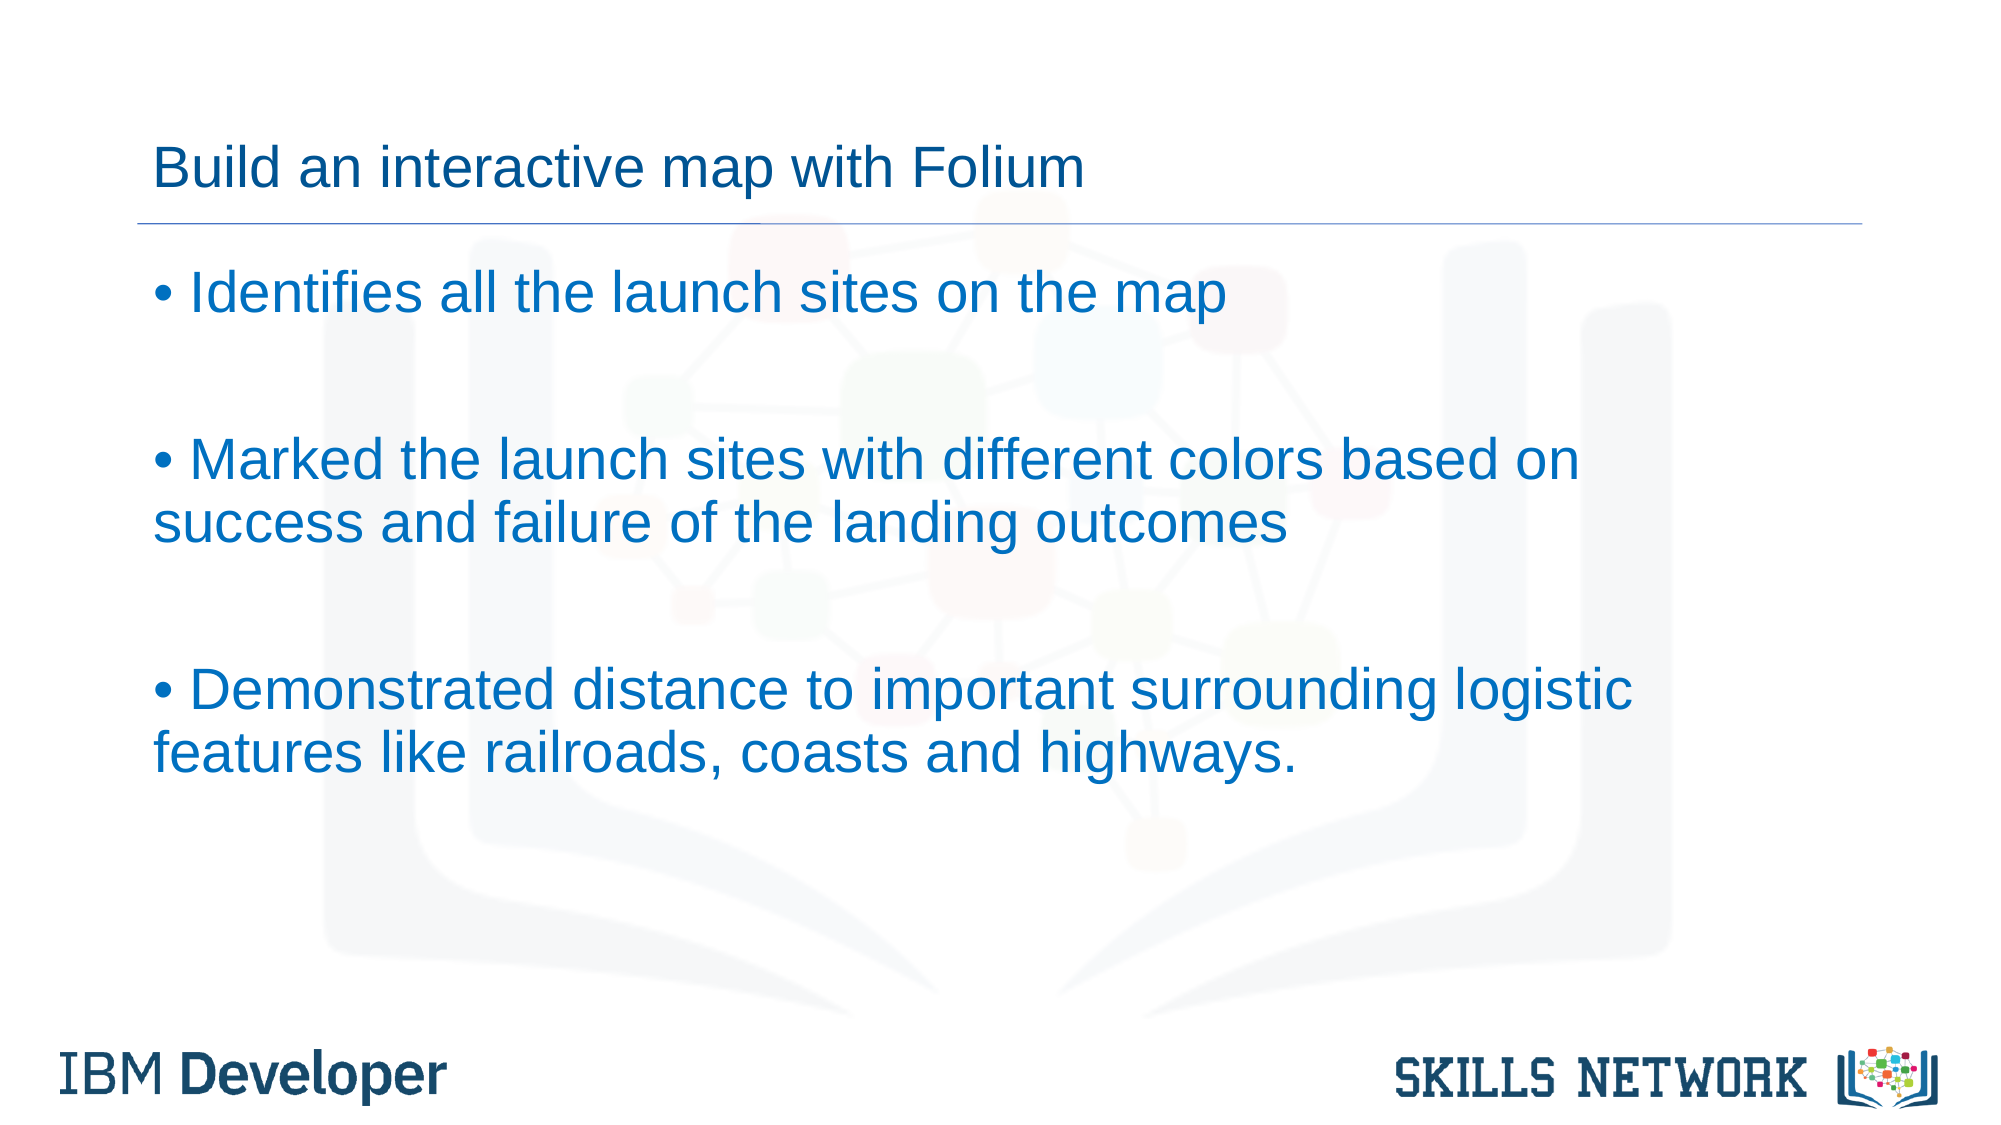

# Build an interactive map with Folium
• Identifies all the launch sites on the map

• Marked the launch sites with different colors based on success and failure of the landing outcomes

• Demonstrated distance to important surrounding logistic features like railroads, coasts and highways.